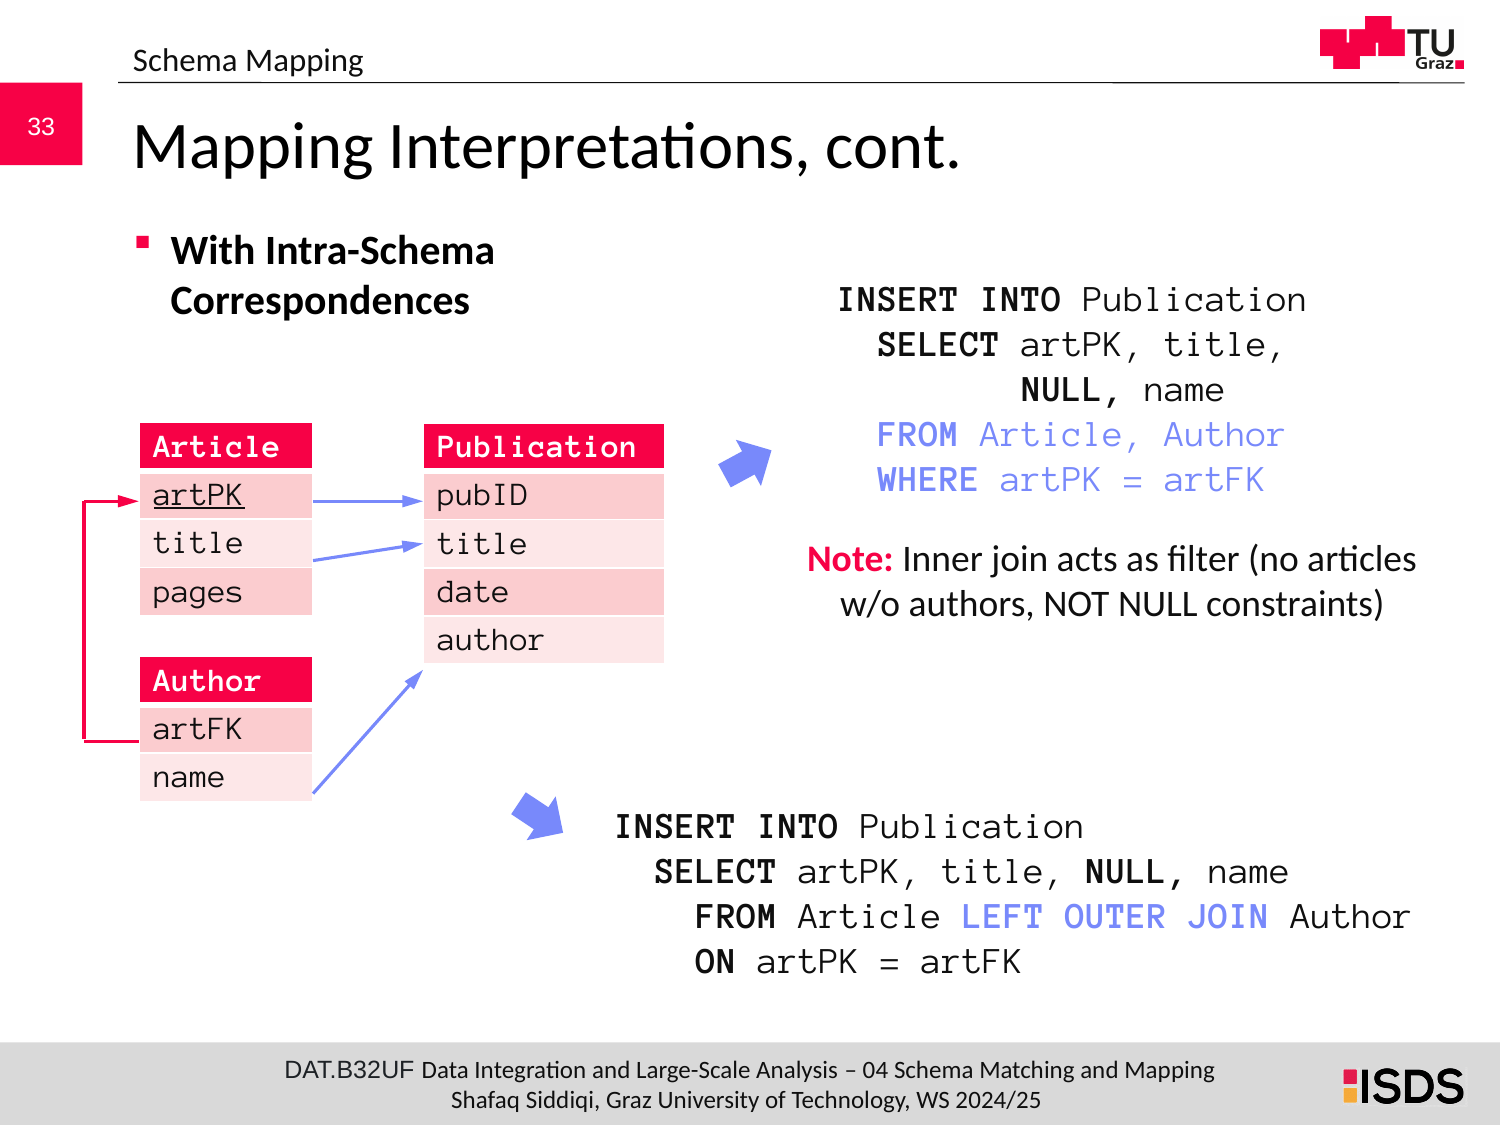

Schema Mapping
# Mapping Interpretations, cont.
With Intra-Schema
Correspondences

INSERT INTO Publication
  SELECT artPK, title,
         NULL, name
  FROM Article, Author
  WHERE artPK = artFK
| Article |
| --- |
| artPK |
| title |
| pages |
| Publication |
| --- |
| pubID |
| title |
| date |
| author |

Note: Inner join acts as filter (no articles w/o authors, NOT NULL constraints)
| Author |
| --- |
| artFK |
| name |

INSERT INTO Publication
  SELECT artPK, title, NULL, name
    FROM Article LEFT OUTER JOIN Author
    ON artPK = artFK